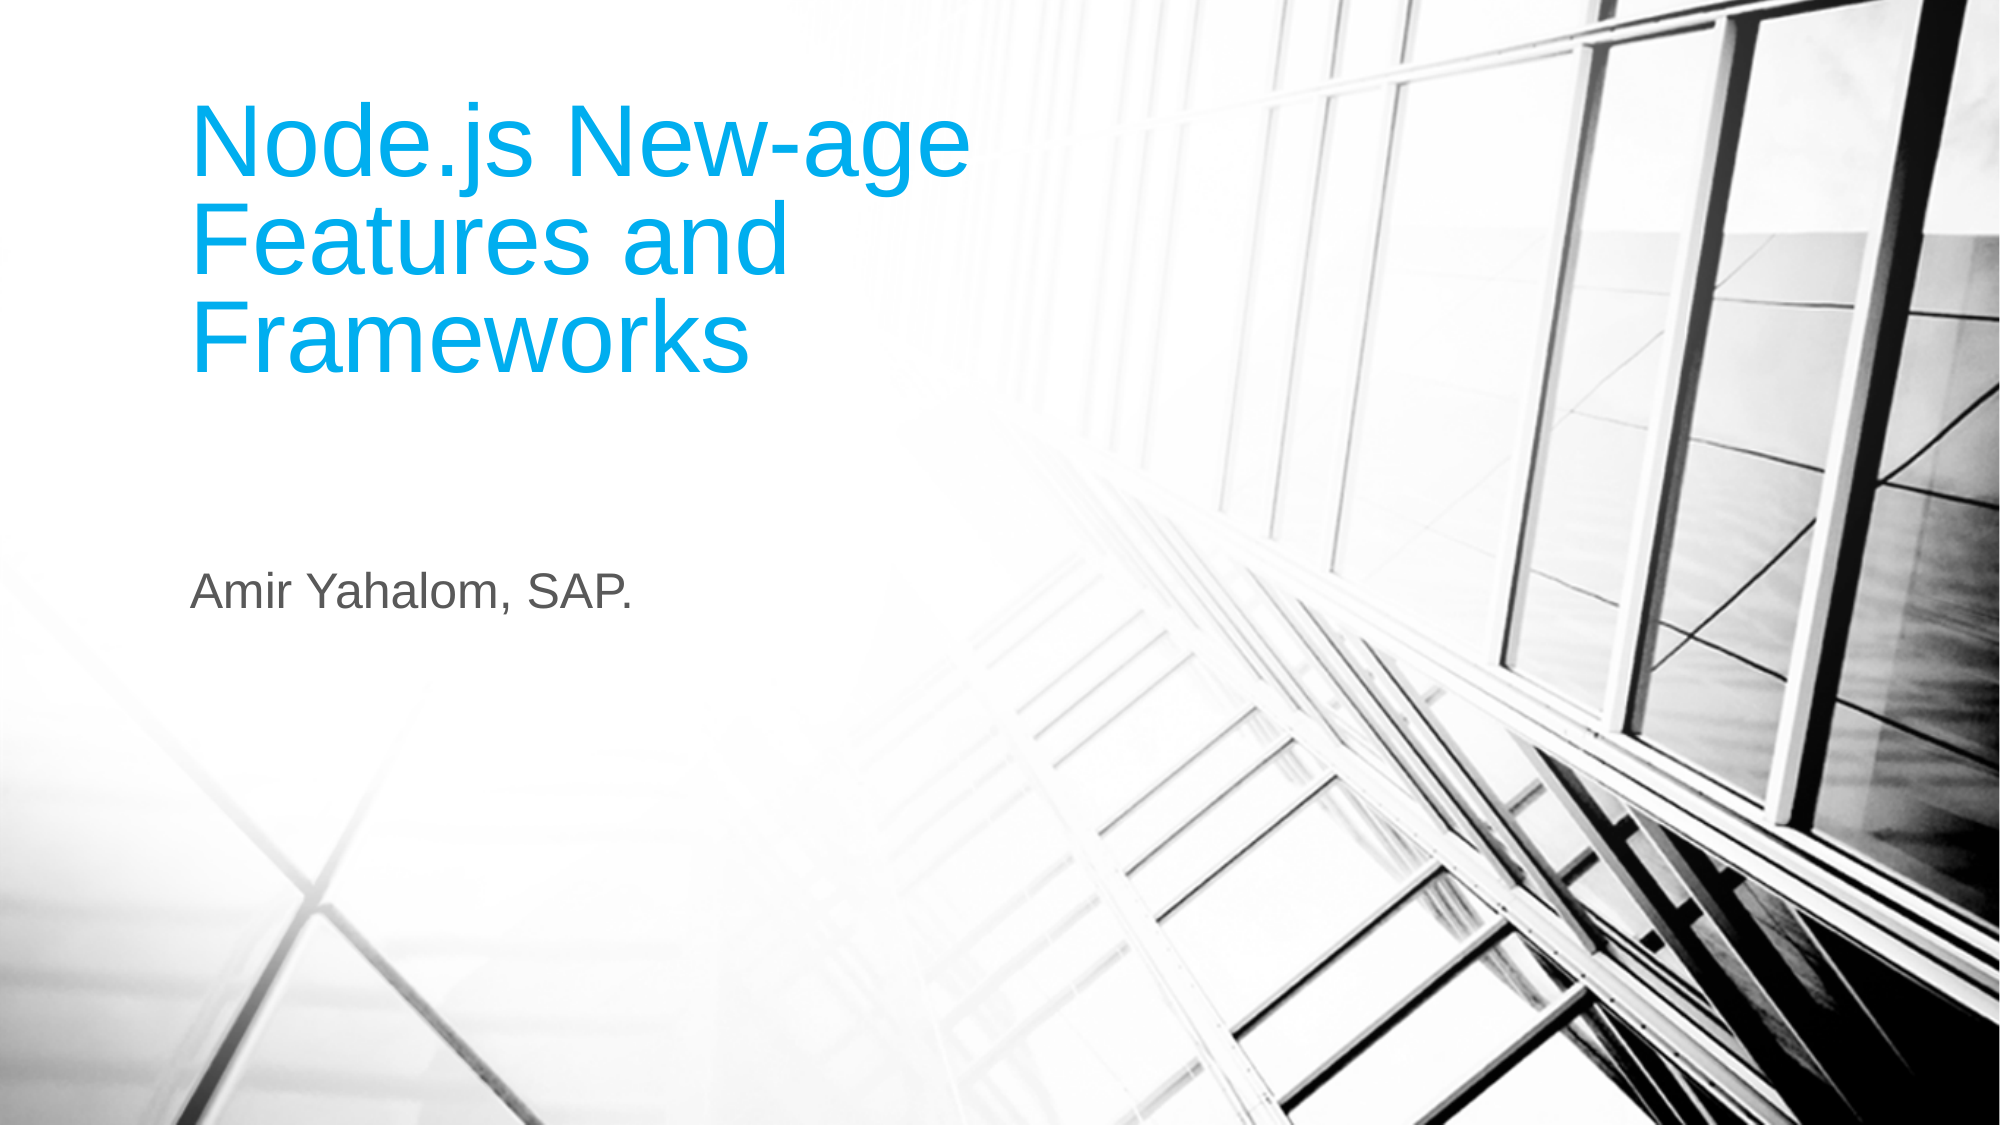

# Node.js New-age Features and Frameworks
Amir Yahalom, SAP.